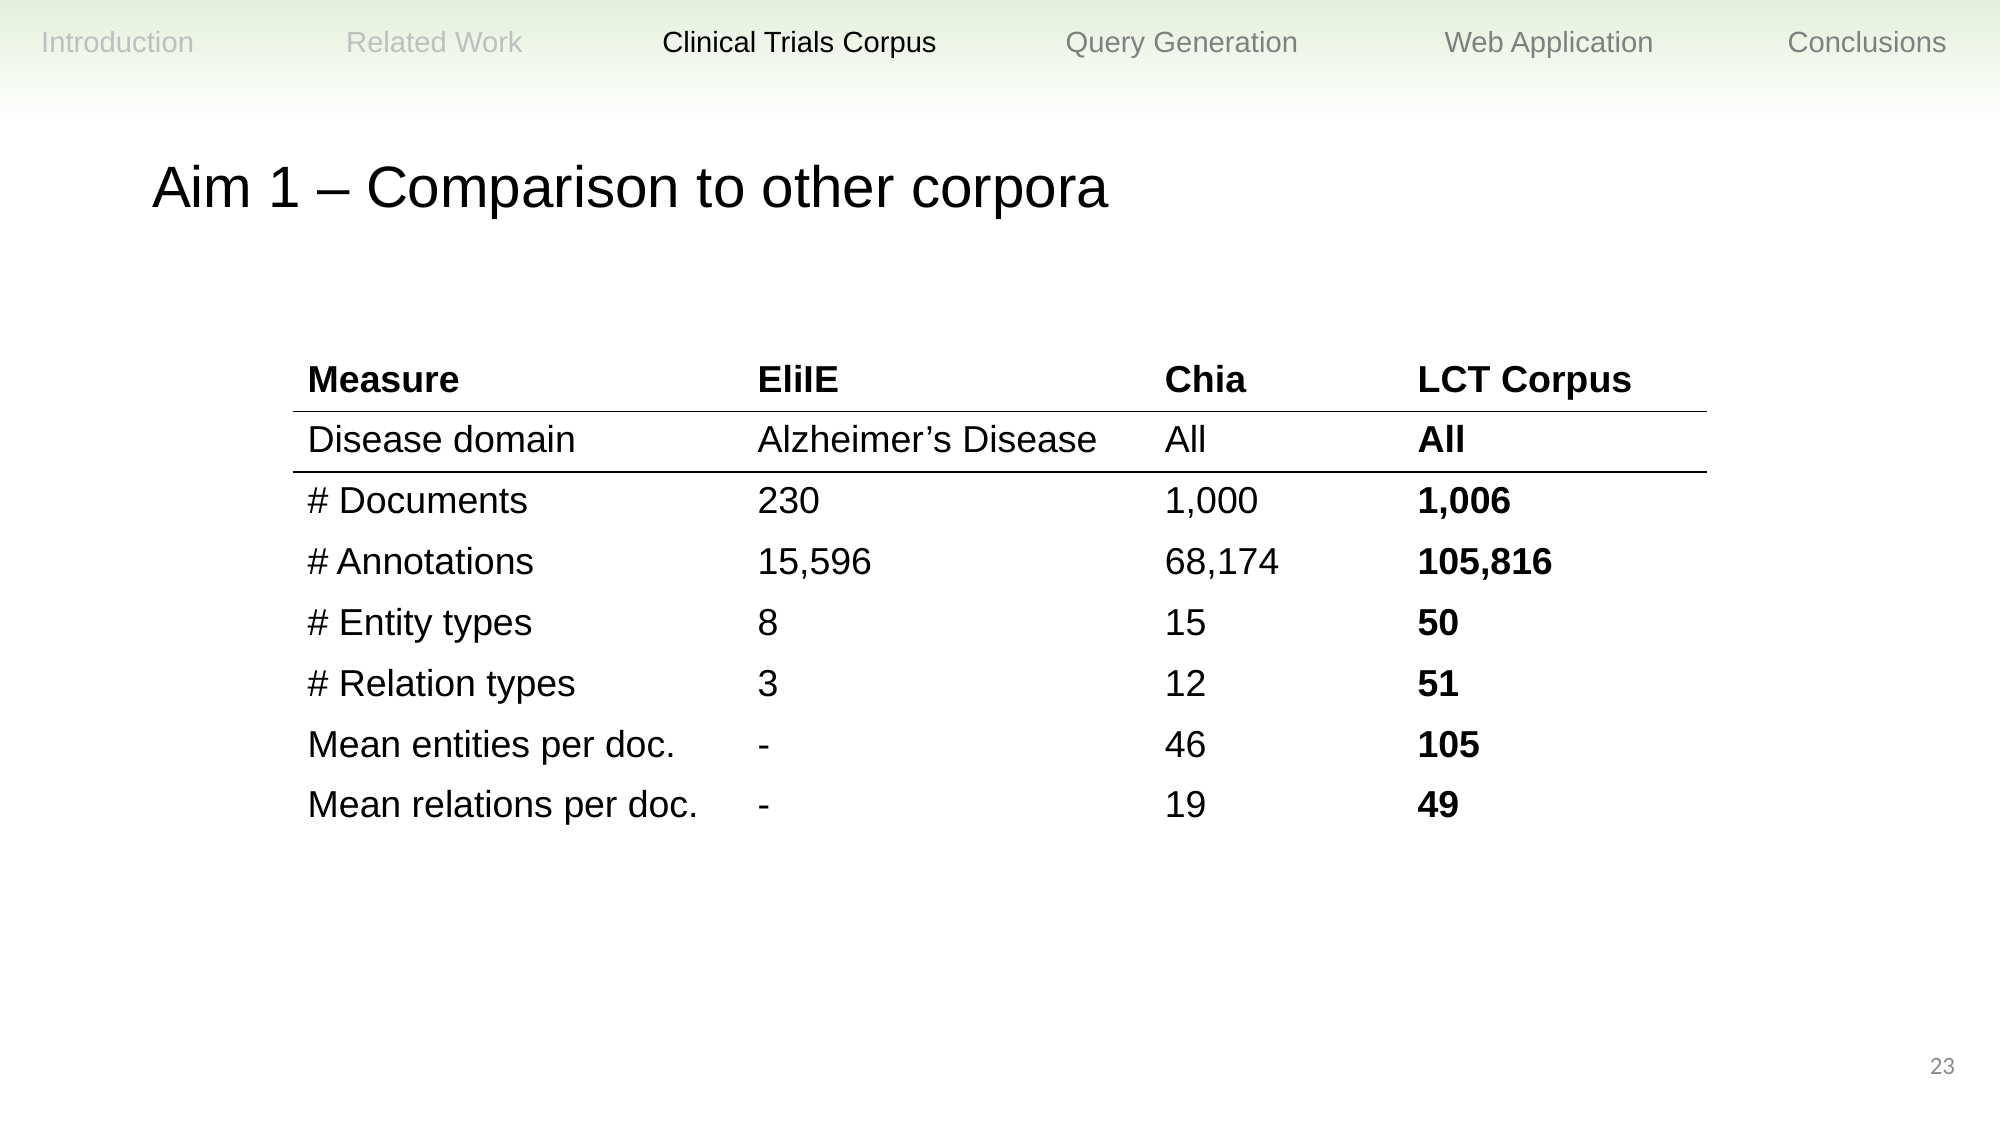

Related Work
Clinical Trials Corpus
Query Generation
Web Application
Conclusions
Introduction
Aim 1 – Comparison to other corpora
| Measure | EliIE | Chia | LCT Corpus |
| --- | --- | --- | --- |
| Disease domain | Alzheimer’s Disease | All | All |
| # Documents | 230 | 1,000 | 1,006 |
| # Annotations | 15,596 | 68,174 | 105,816 |
| # Entity types | 8 | 15 | 50 |
| # Relation types | 3 | 12 | 51 |
| Mean entities per doc. | - | 46 | 105 |
| Mean relations per doc. | - | 19 | 49 |
23